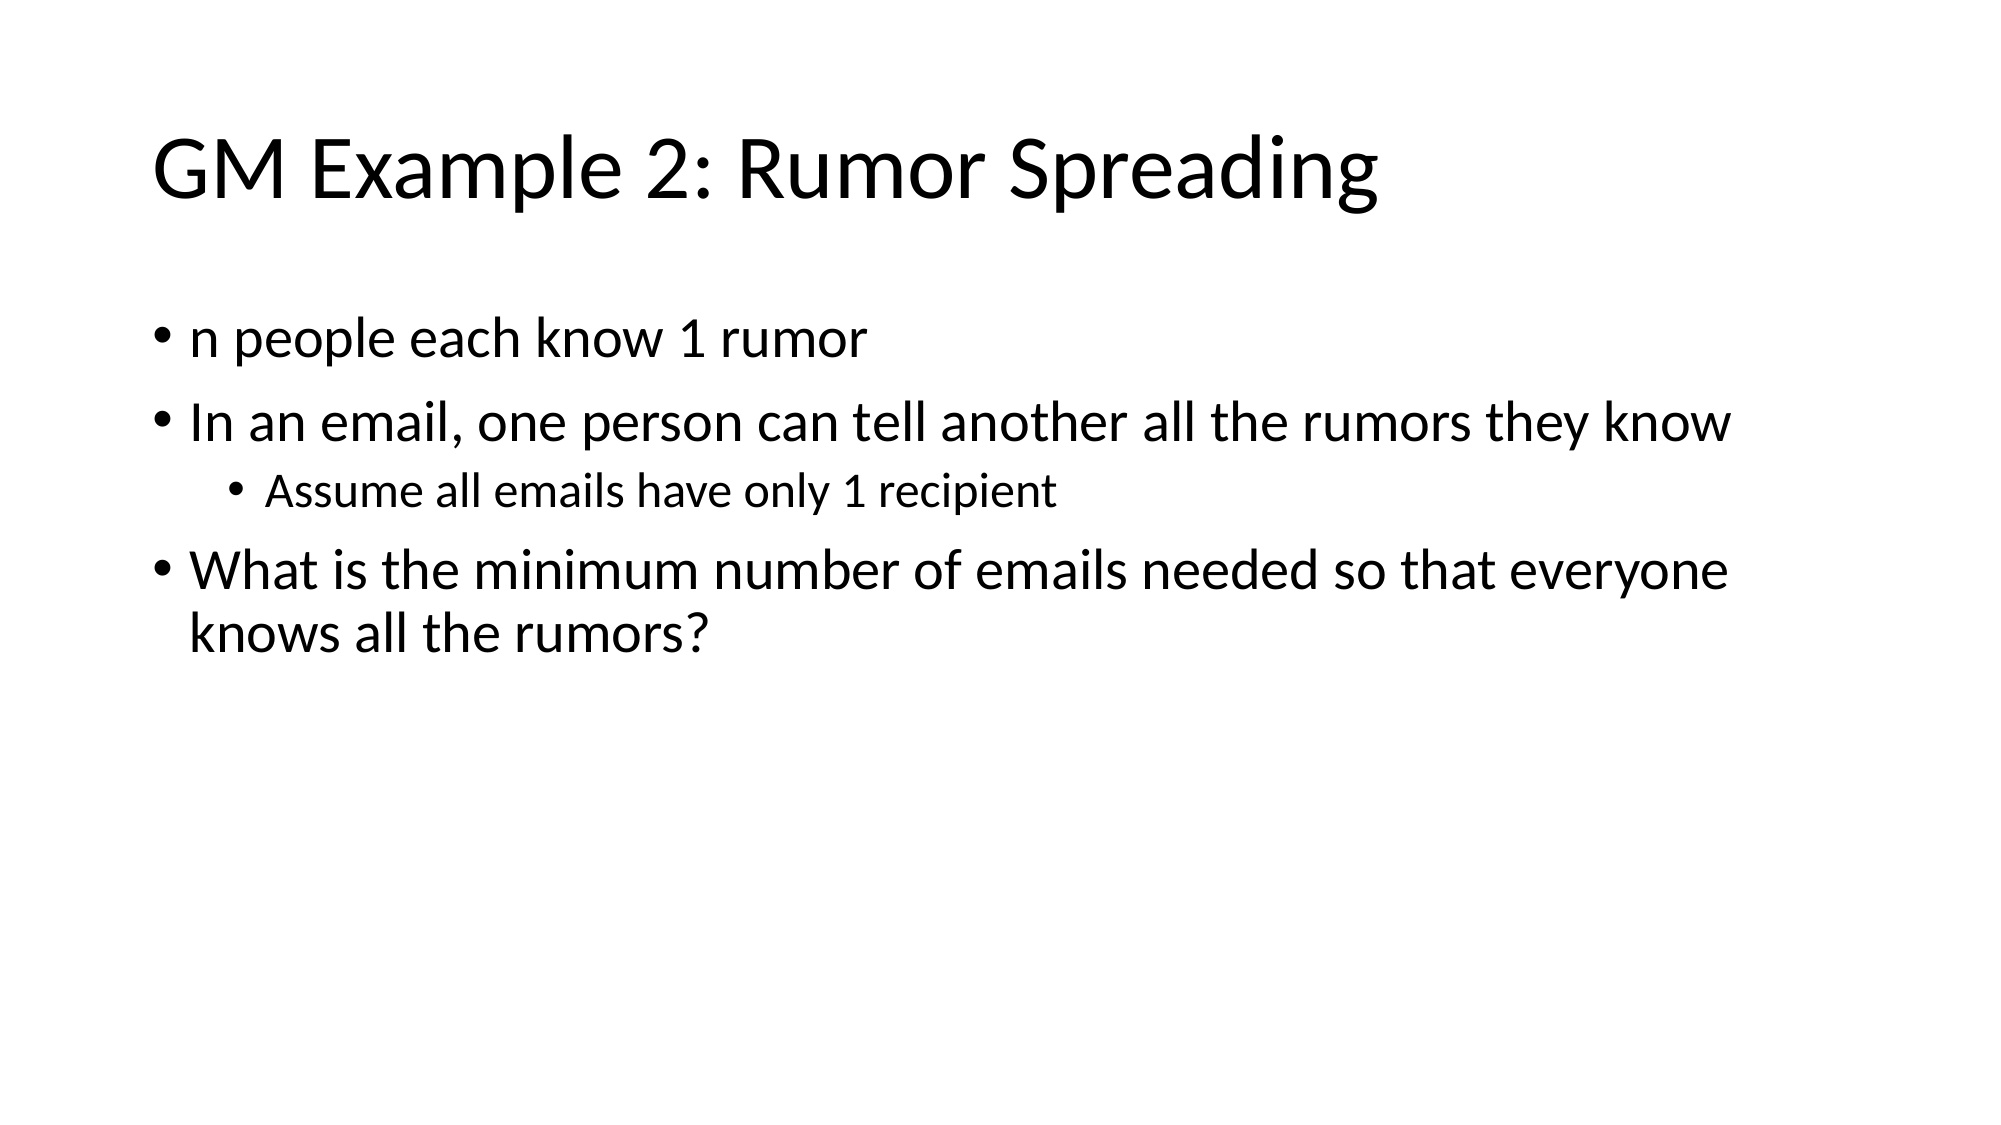

# GM Example 2: Rumor Spreading
n people each know 1 rumor
In an email, one person can tell another all the rumors they know
Assume all emails have only 1 recipient
What is the minimum number of emails needed so that everyone knows all the rumors?